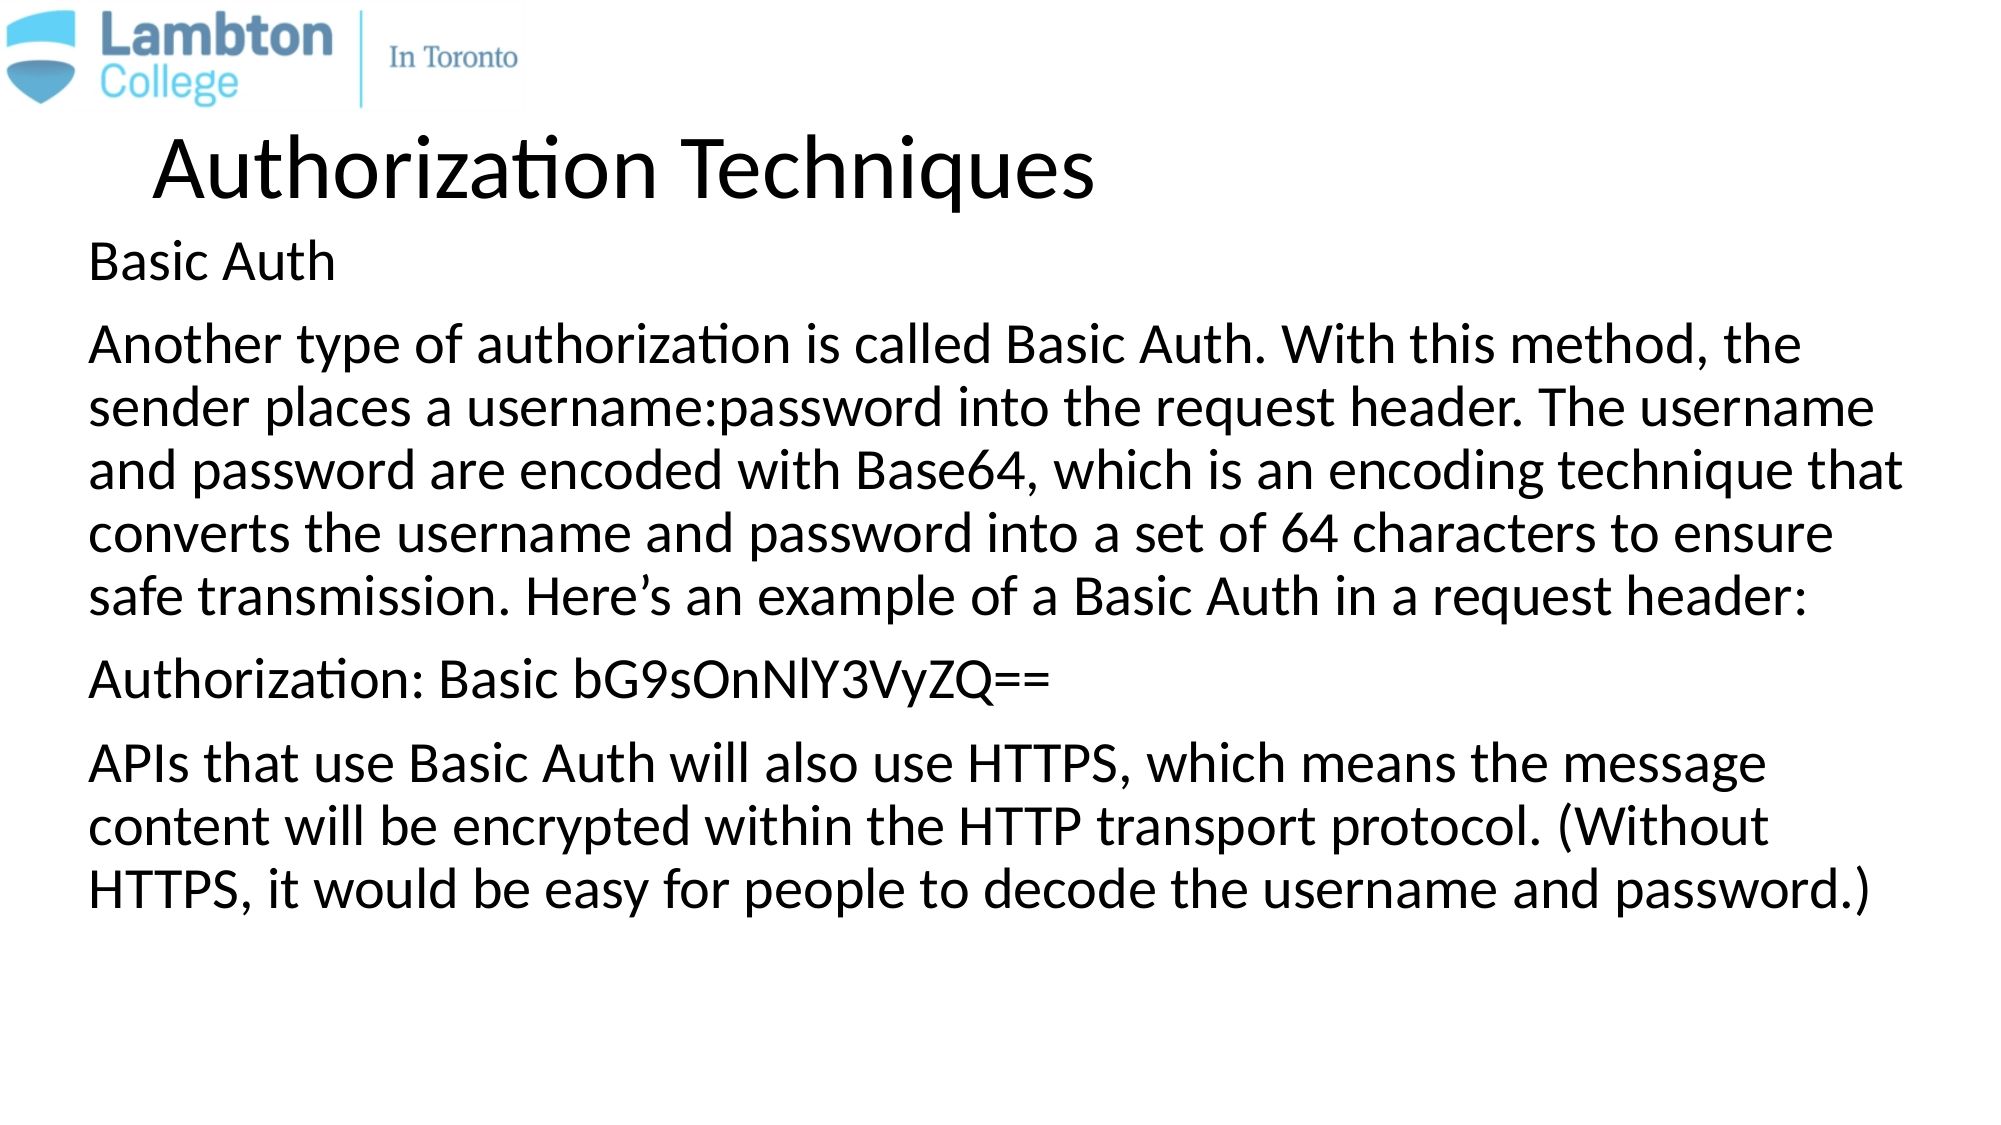

# Authorization Techniques
Basic Auth
Another type of authorization is called Basic Auth. With this method, the sender places a username:password into the request header. The username and password are encoded with Base64, which is an encoding technique that converts the username and password into a set of 64 characters to ensure safe transmission. Here’s an example of a Basic Auth in a request header:
Authorization: Basic bG9sOnNlY3VyZQ==
APIs that use Basic Auth will also use HTTPS, which means the message content will be encrypted within the HTTP transport protocol. (Without HTTPS, it would be easy for people to decode the username and password.)